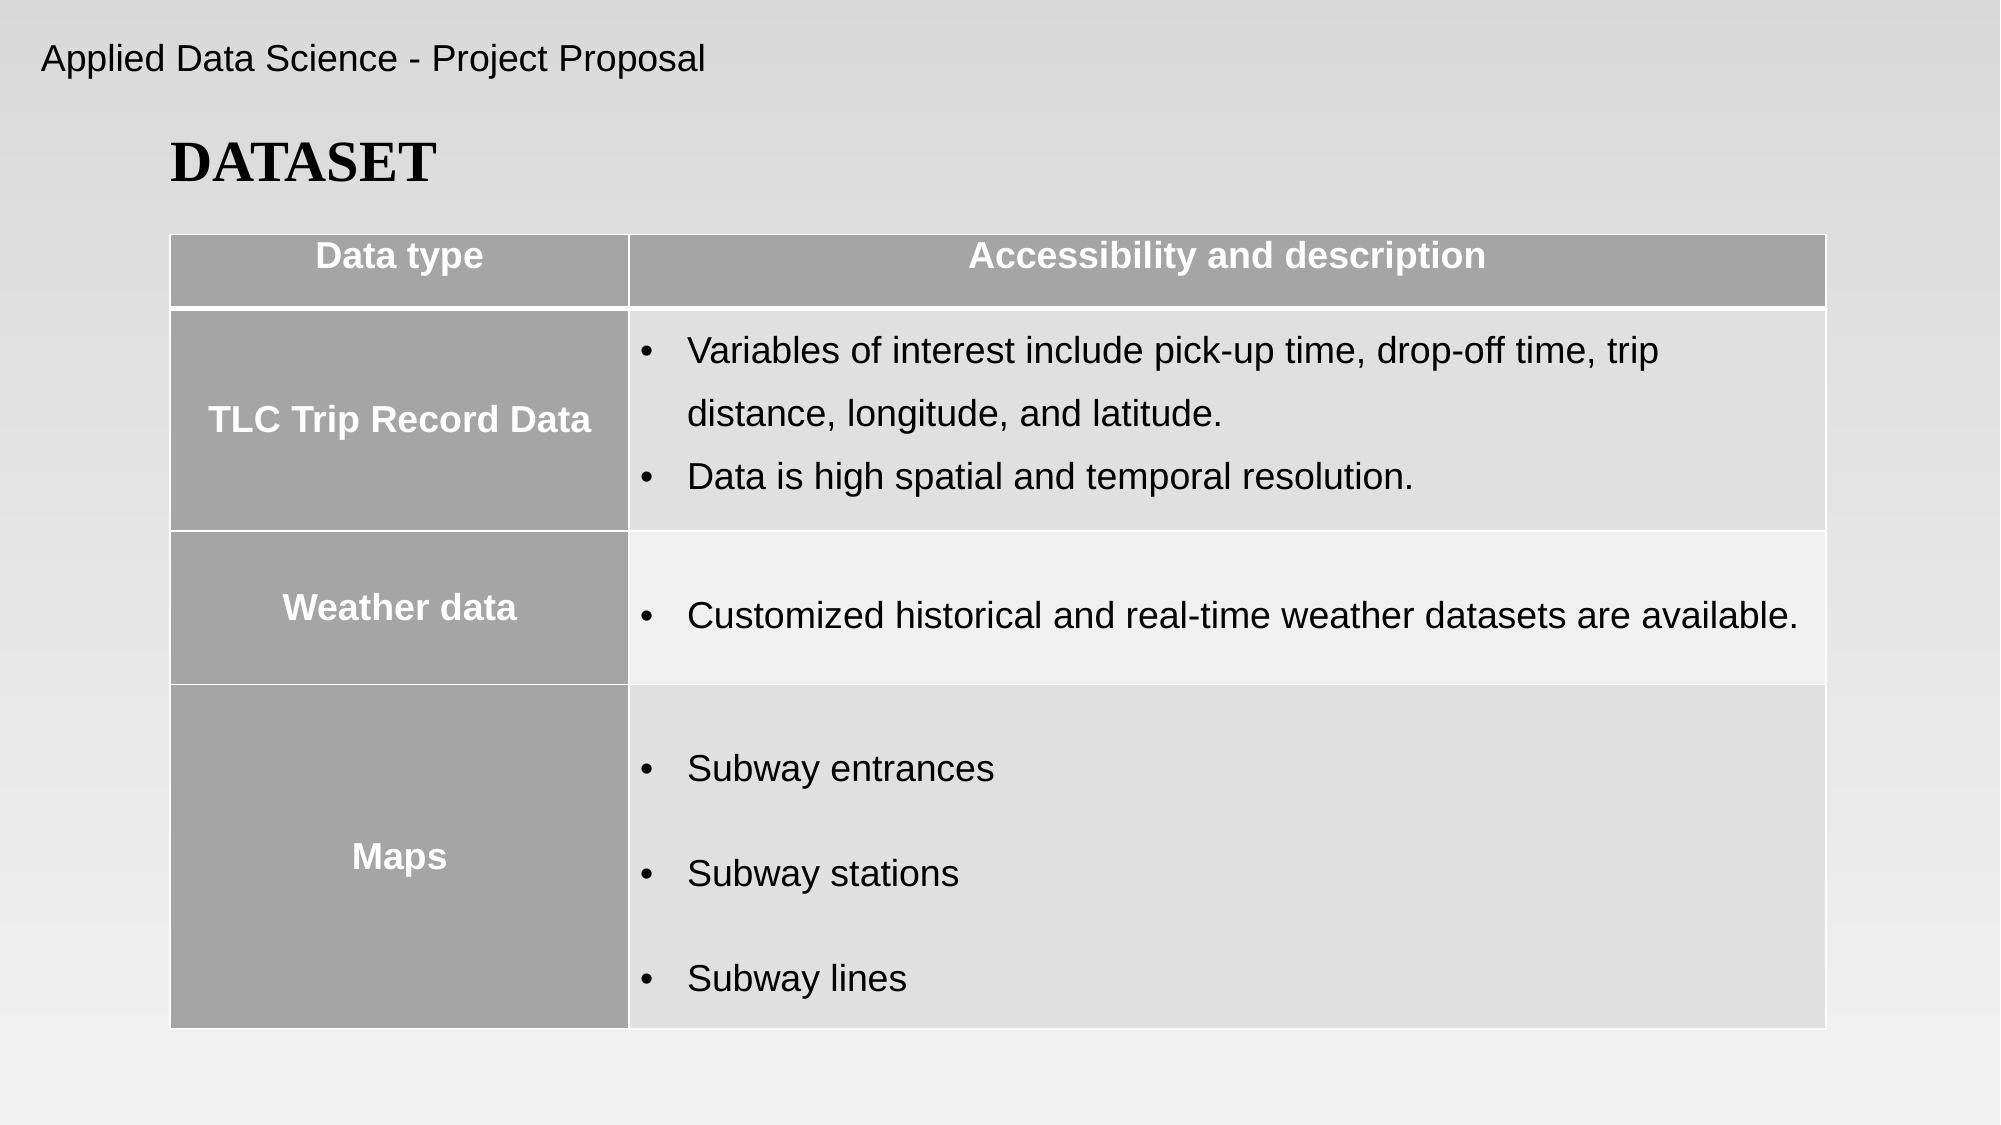

Applied Data Science - Project Proposal

DATASET
| Data type | Accessibility and description |
| --- | --- |
| TLC Trip Record Data | Variables of interest include pick-up time, drop-off time, trip distance, longitude, and latitude. Data is high spatial and temporal resolution. |
| Weather data | Customized historical and real-time weather datasets are available. |
| Maps | Subway entrances Subway stations Subway lines |